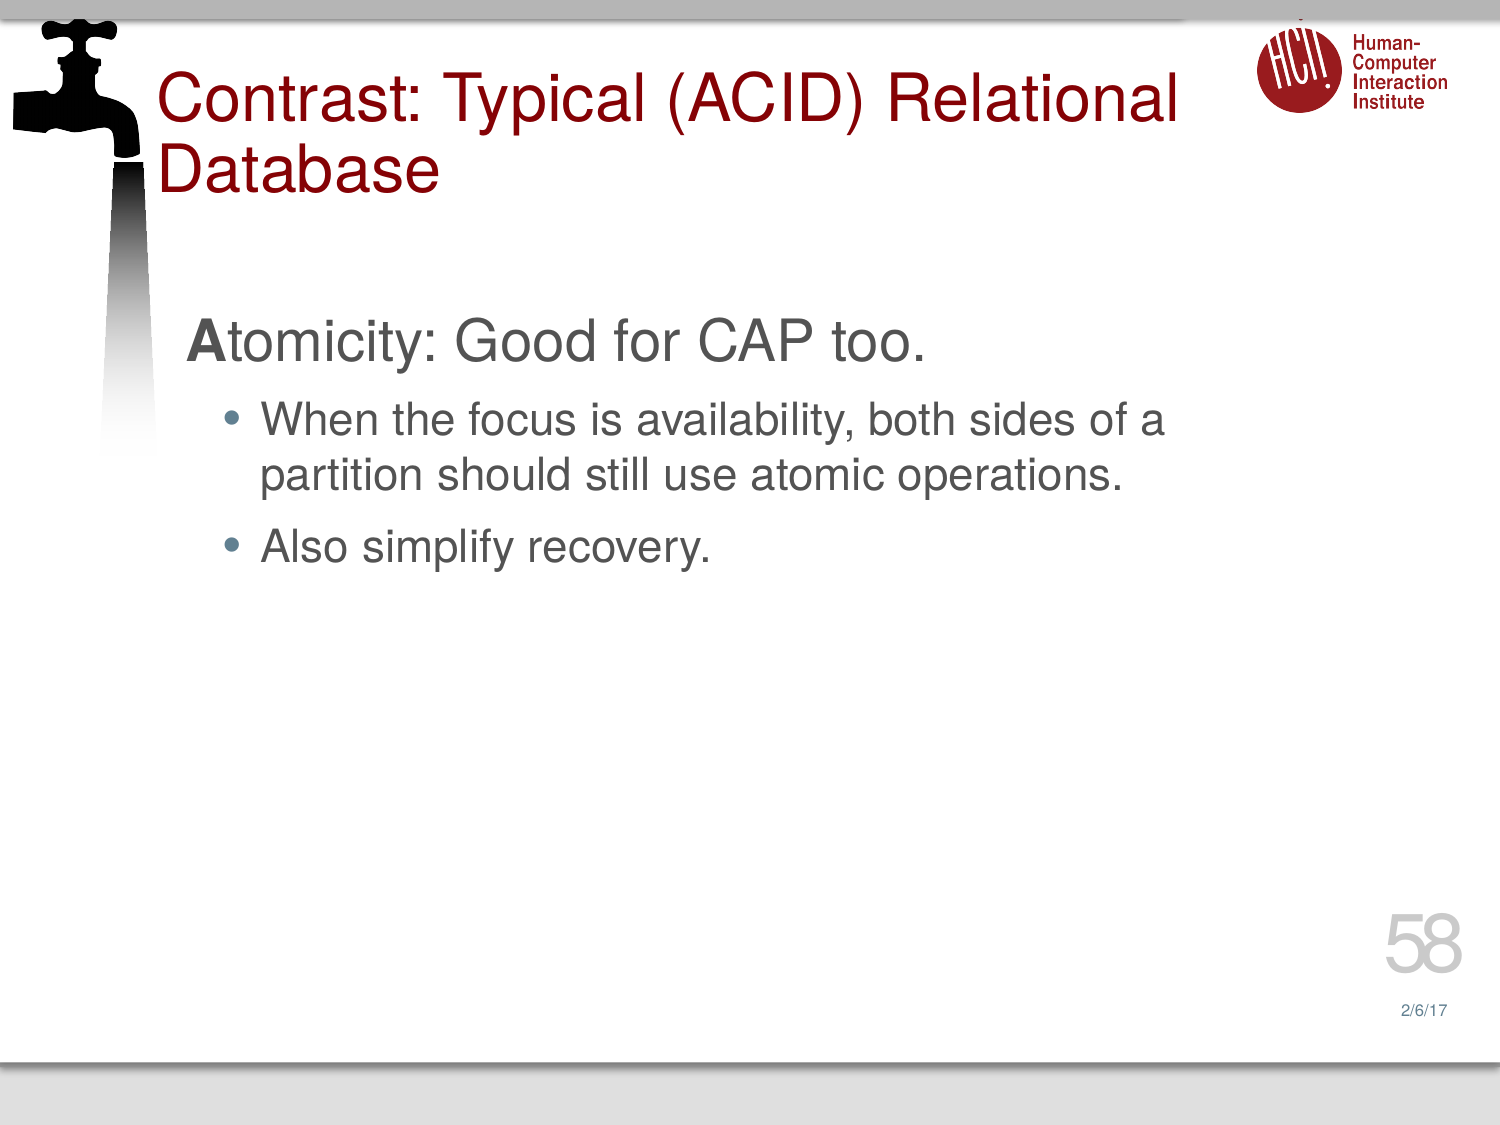

# Contrast: Typical (ACID) Relational Database
Atomicity: Good for CAP too.
When the focus is availability, both sides of a partition should still use atomic operations.
Also simplify recovery.

58
2/6/17